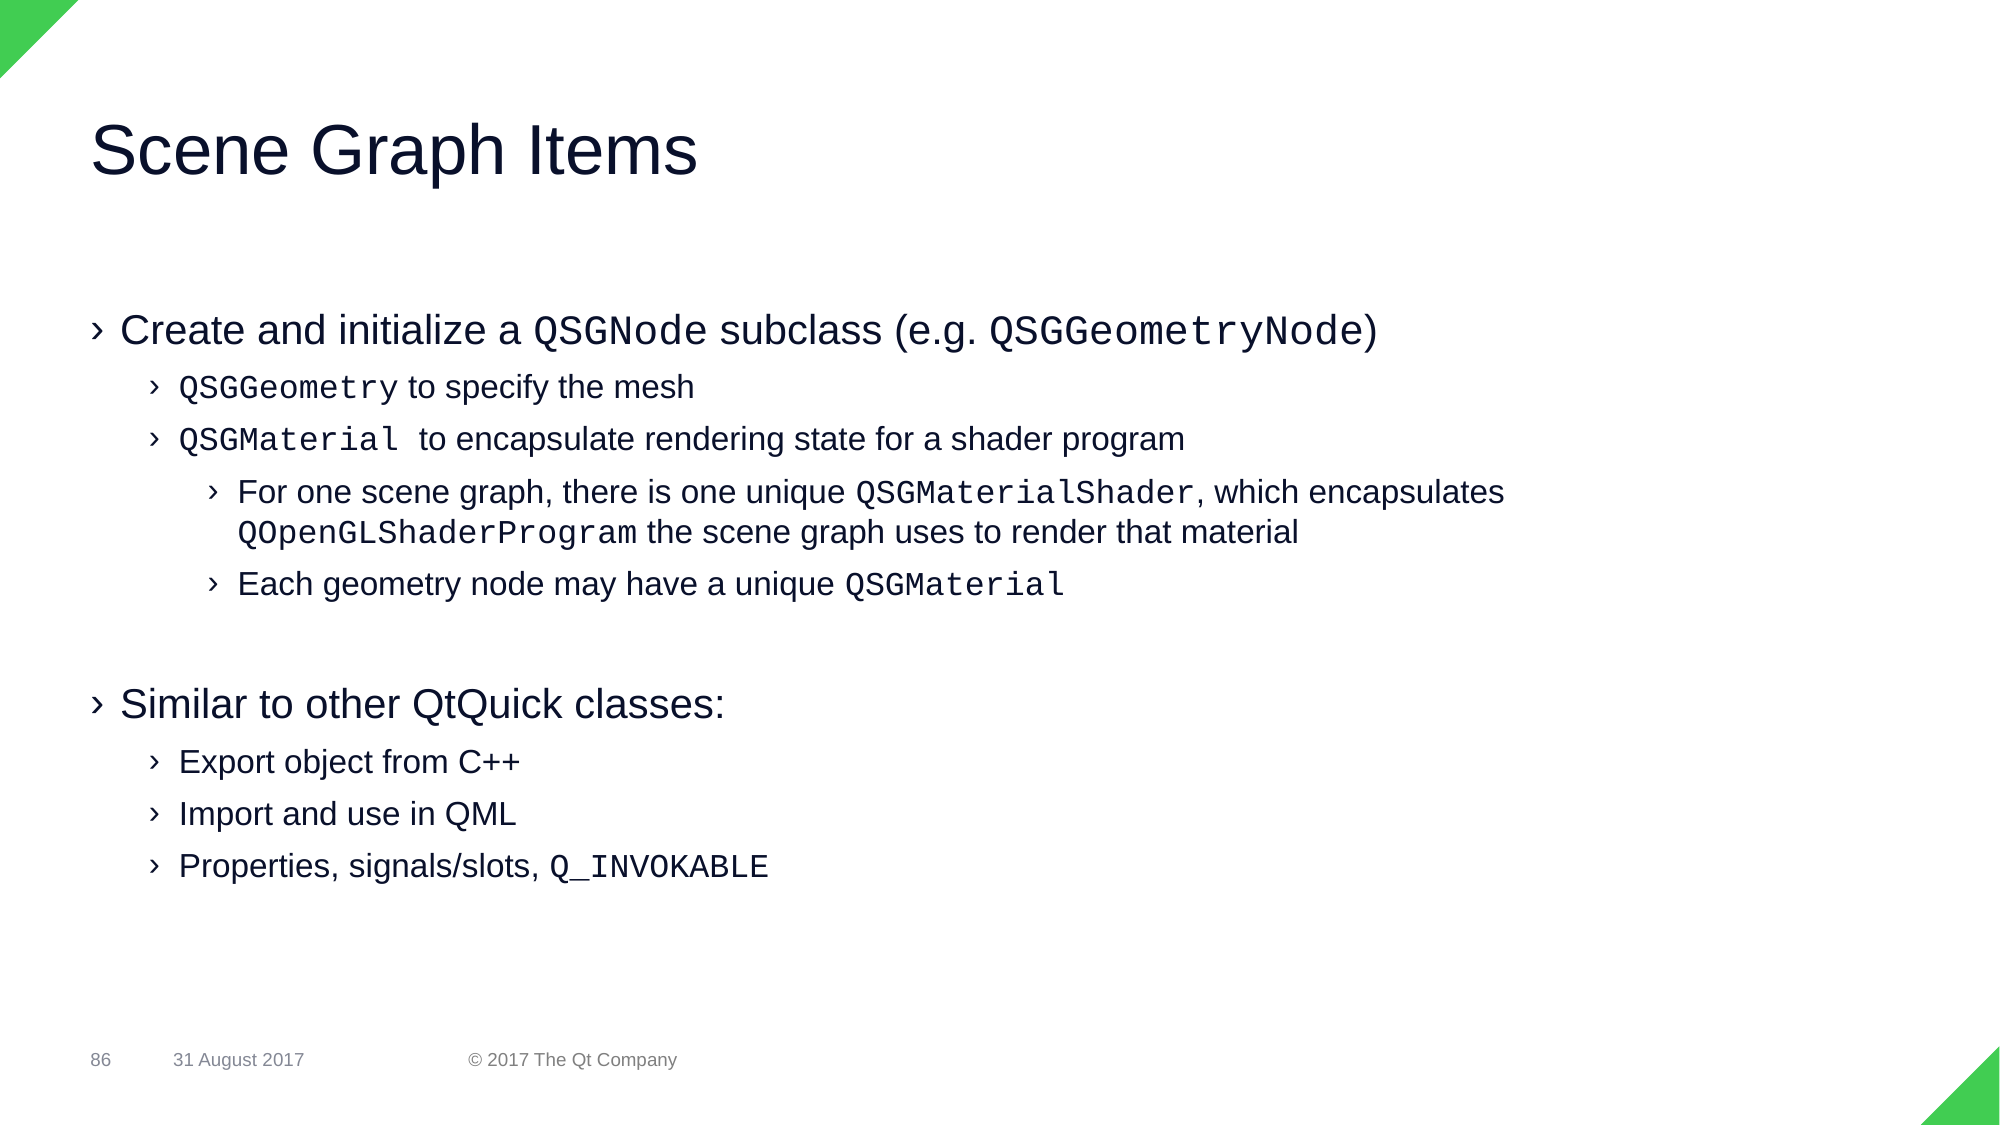

# Scene Graph Items
Create and initialize a QSGNode subclass (e.g. QSGGeometryNode)
QSGGeometry to specify the mesh
QSGMaterial to encapsulate rendering state for a shader program
For one scene graph, there is one unique QSGMaterialShader, which encapsulates QOpenGLShaderProgram the scene graph uses to render that material
Each geometry node may have a unique QSGMaterial

Similar to other QtQuick classes:
Export object from C++
Import and use in QML
Properties, signals/slots, Q_INVOKABLE

86
31 August 2017
© 2017 The Qt Company